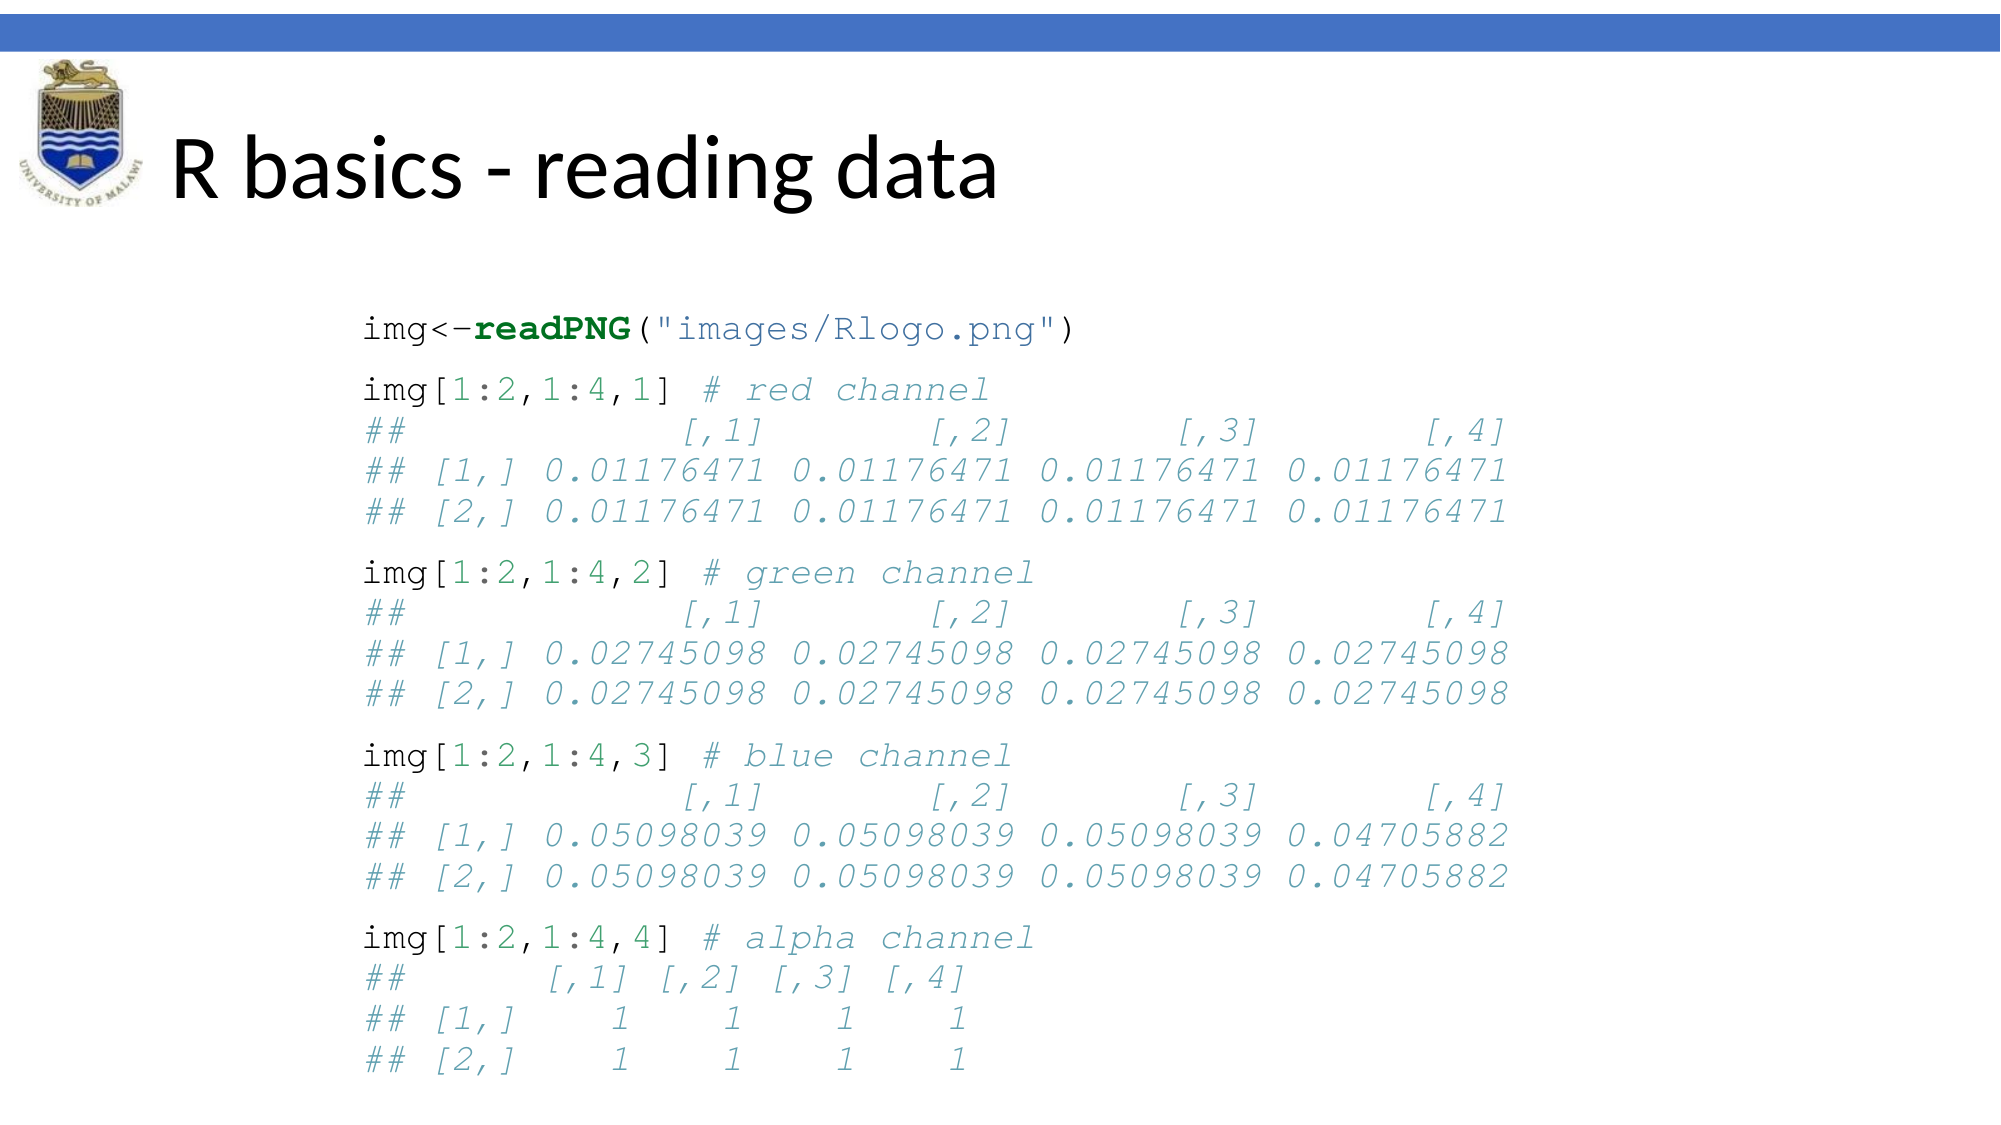

# R basics - reading data
img<-readPNG("images/Rlogo.png")
img[1:2,1:4,1] # red channel
##            [,1]       [,2]       [,3]       [,4]
## [1,] 0.01176471 0.01176471 0.01176471 0.01176471
## [2,] 0.01176471 0.01176471 0.01176471 0.01176471
img[1:2,1:4,2] # green channel
##            [,1]       [,2]       [,3]       [,4]
## [1,] 0.02745098 0.02745098 0.02745098 0.02745098
## [2,] 0.02745098 0.02745098 0.02745098 0.02745098
img[1:2,1:4,3] # blue channel
##            [,1]       [,2]       [,3]       [,4]
## [1,] 0.05098039 0.05098039 0.05098039 0.04705882
## [2,] 0.05098039 0.05098039 0.05098039 0.04705882
img[1:2,1:4,4] # alpha channel
##      [,1] [,2] [,3] [,4]
## [1,]    1    1    1    1
## [2,]    1    1    1    1